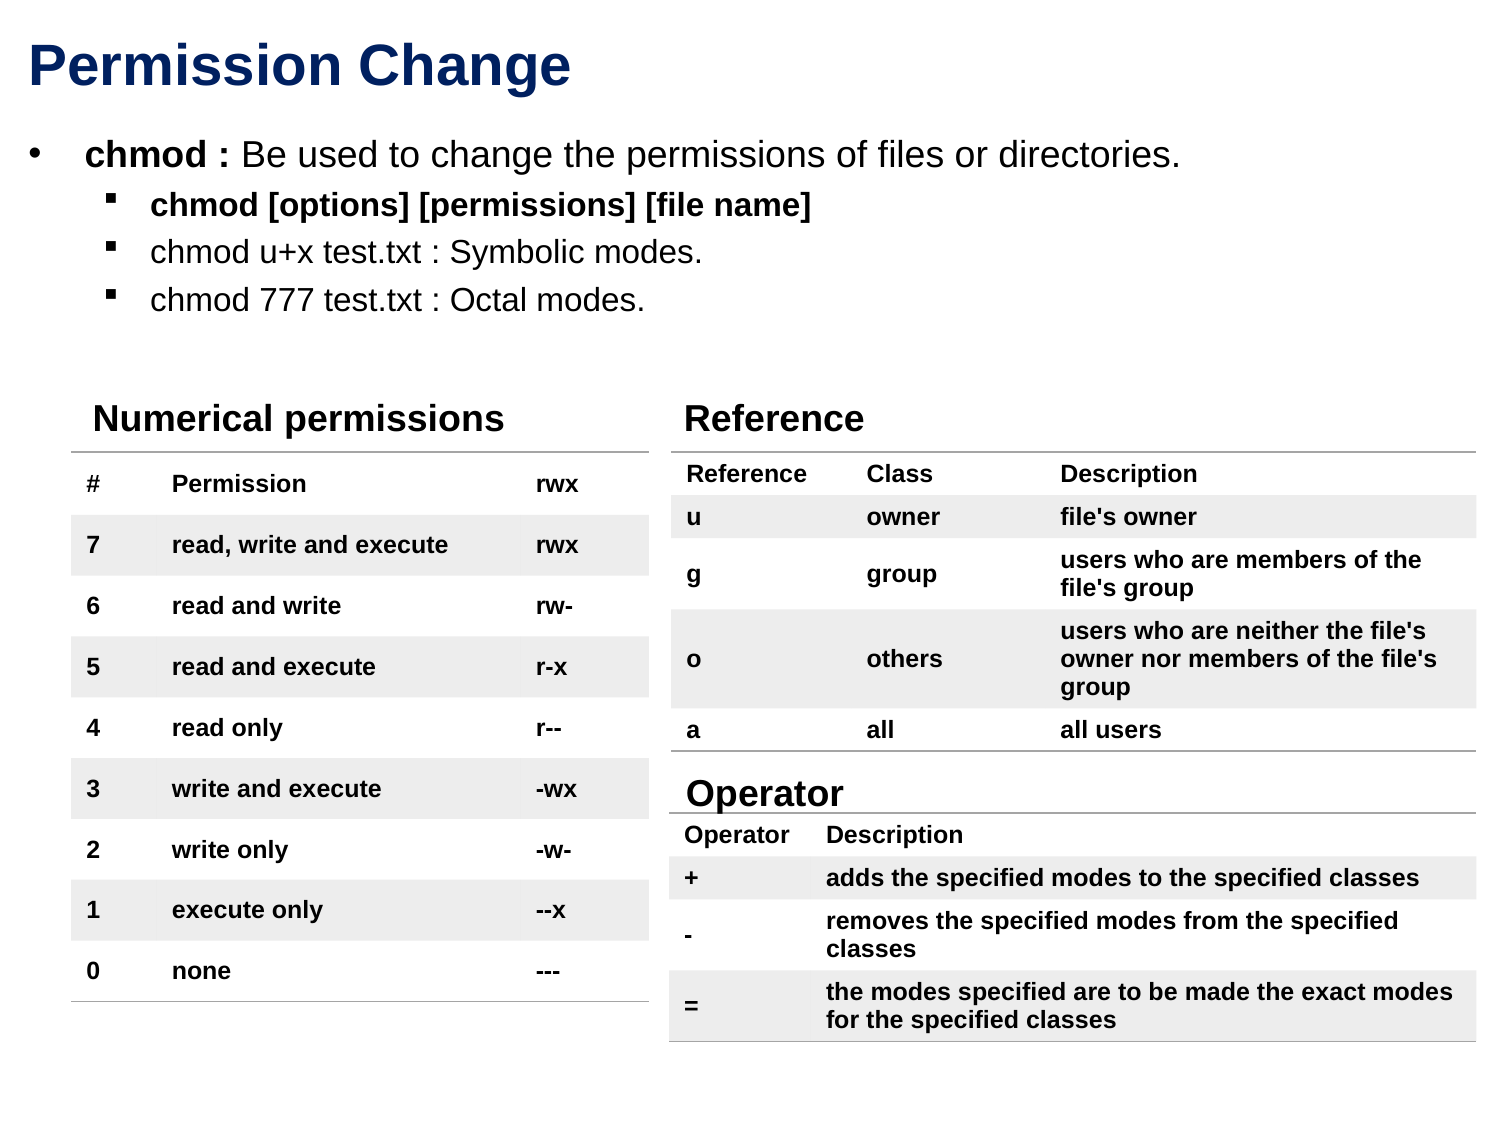

Permission Change
chmod : Be used to change the permissions of files or directories.
chmod [options] [permissions] [file name]
chmod u+x test.txt : Symbolic modes.
chmod 777 test.txt : Octal modes.
Numerical permissions
Reference
| # | Permission | rwx |
| --- | --- | --- |
| 7 | read, write and execute | rwx |
| 6 | read and write | rw- |
| 5 | read and execute | r-x |
| 4 | read only | r-- |
| 3 | write and execute | -wx |
| 2 | write only | -w- |
| 1 | execute only | --x |
| 0 | none | --- |
| Reference | Class | Description |
| --- | --- | --- |
| u | owner | file's owner |
| g | group | users who are members of the file's group |
| o | others | users who are neither the file's owner nor members of the file's group |
| a | all | all users |
Operator
| Operator | Description |
| --- | --- |
| + | adds the specified modes to the specified classes |
| - | removes the specified modes from the specified classes |
| = | the modes specified are to be made the exact modes for the specified classes |